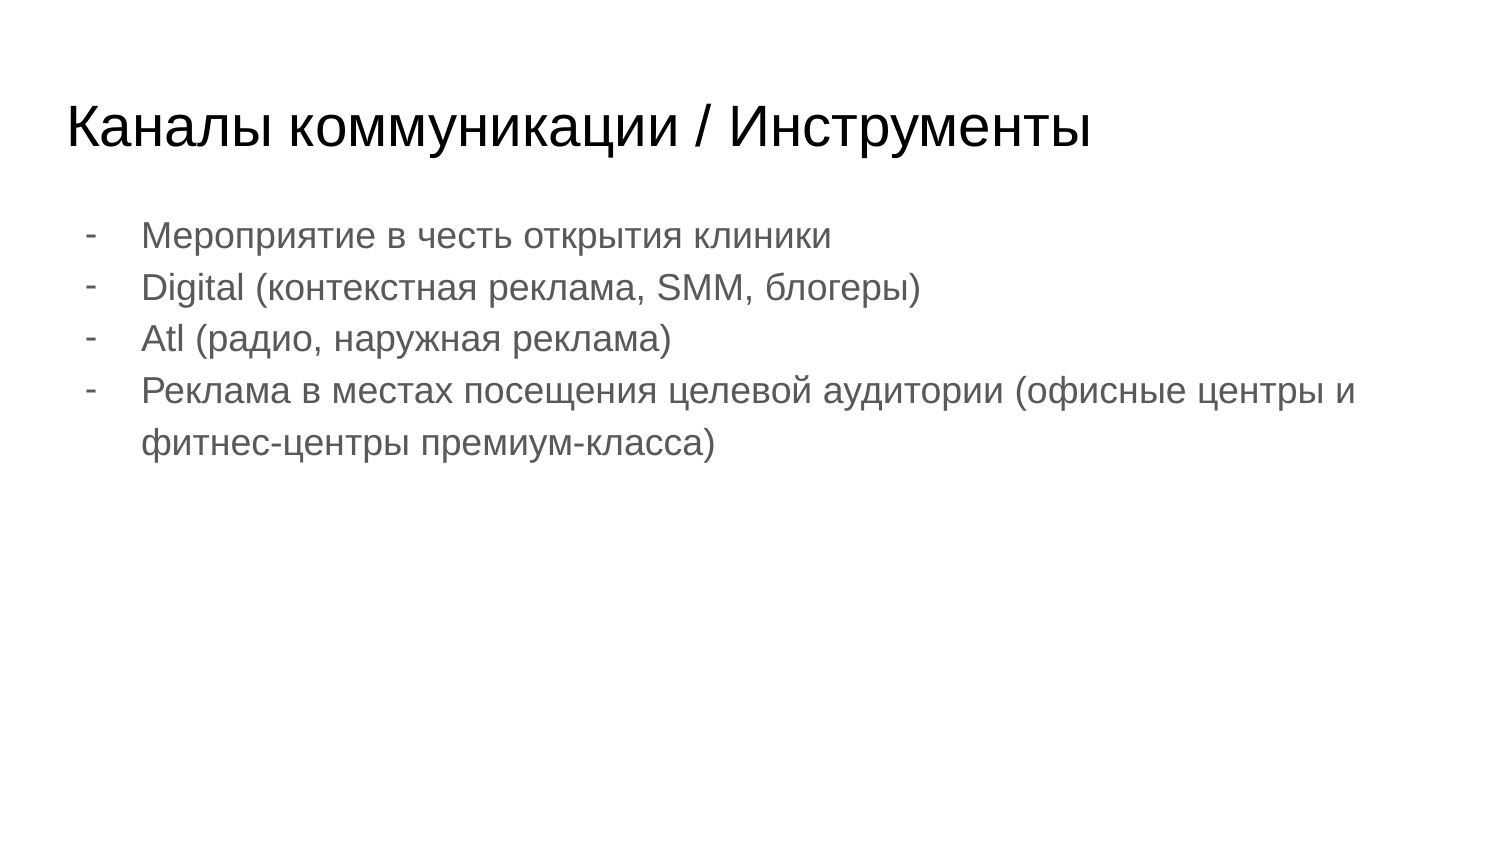

# Каналы коммуникации / Инструменты
Мероприятие в честь открытия клиники
Digital (контекстная реклама, SMM, блогеры)
Atl (радио, наружная реклама)
Реклама в местах посещения целевой аудитории (офисные центры и фитнес-центры премиум-класса)